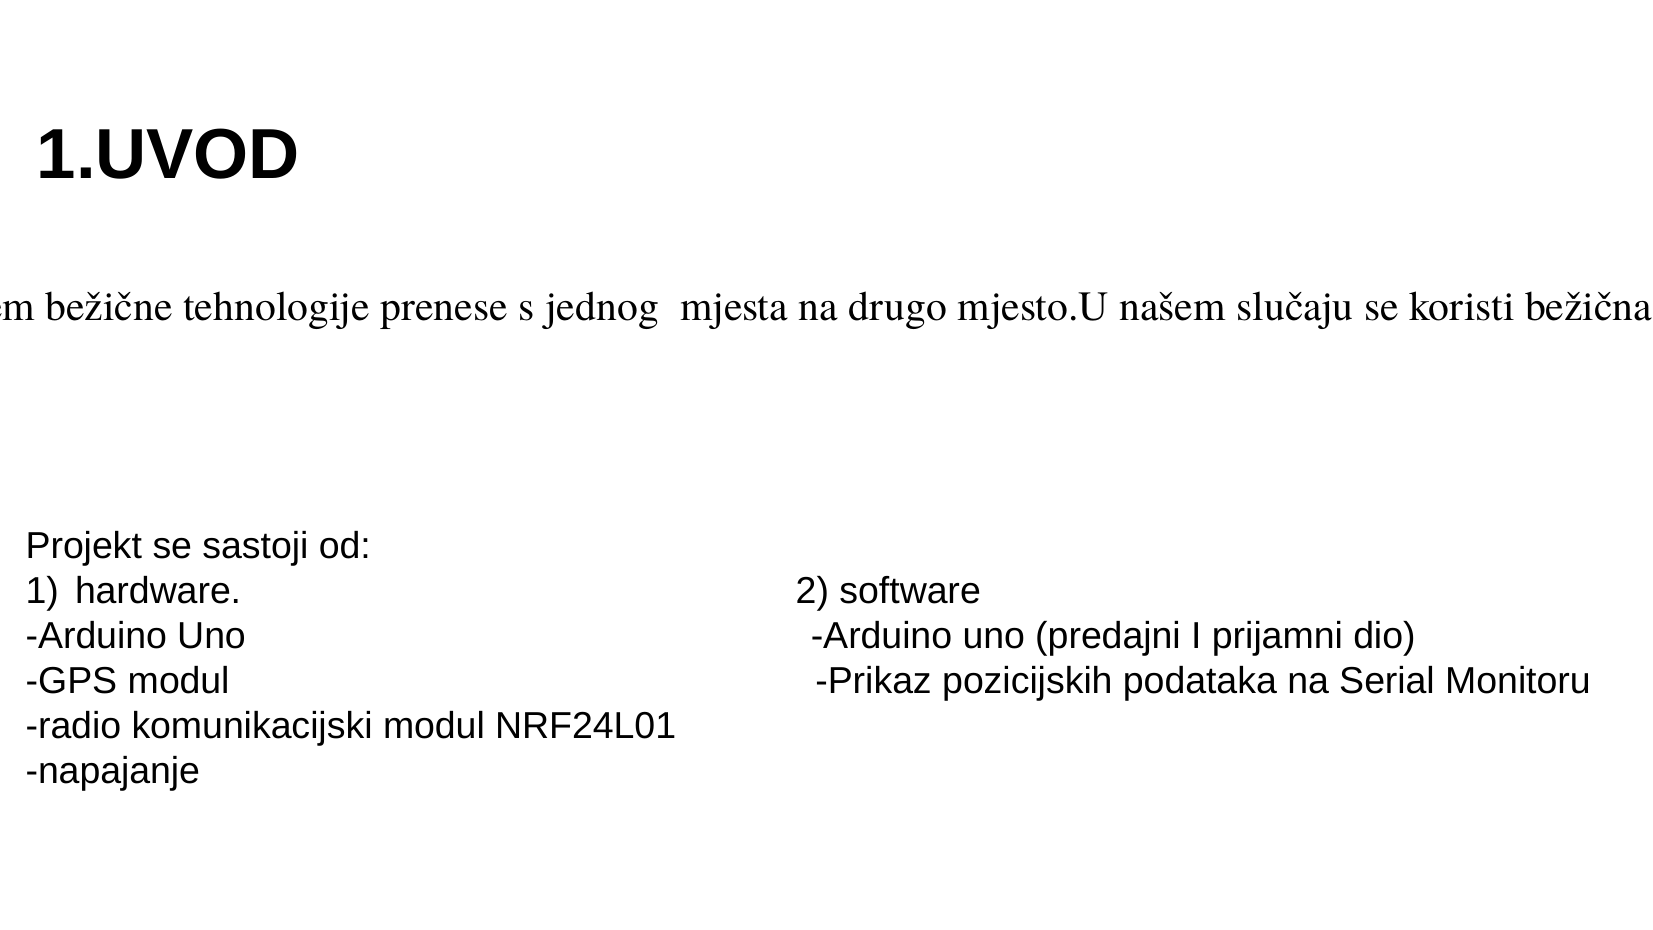

1.UVOD
Cilj ovog projekta je da se položaj osobe ili predmeta putem bežične tehnologije prenese s jednog  mjesta na drugo mjesto.U našem slučaju se koristi bežična komunikacijska tehnologija za male udaljenosti(do 100 m).
Projekt se sastoji od:
hardware.                                                     2) software
-Arduino Uno                                                      -Arduino uno (predajni I prijamni dio)
-GPS modul                                                        -Prikaz pozicijskih podataka na Serial Monitoru
-radio komunikacijski modul NRF24L01
-napajanje